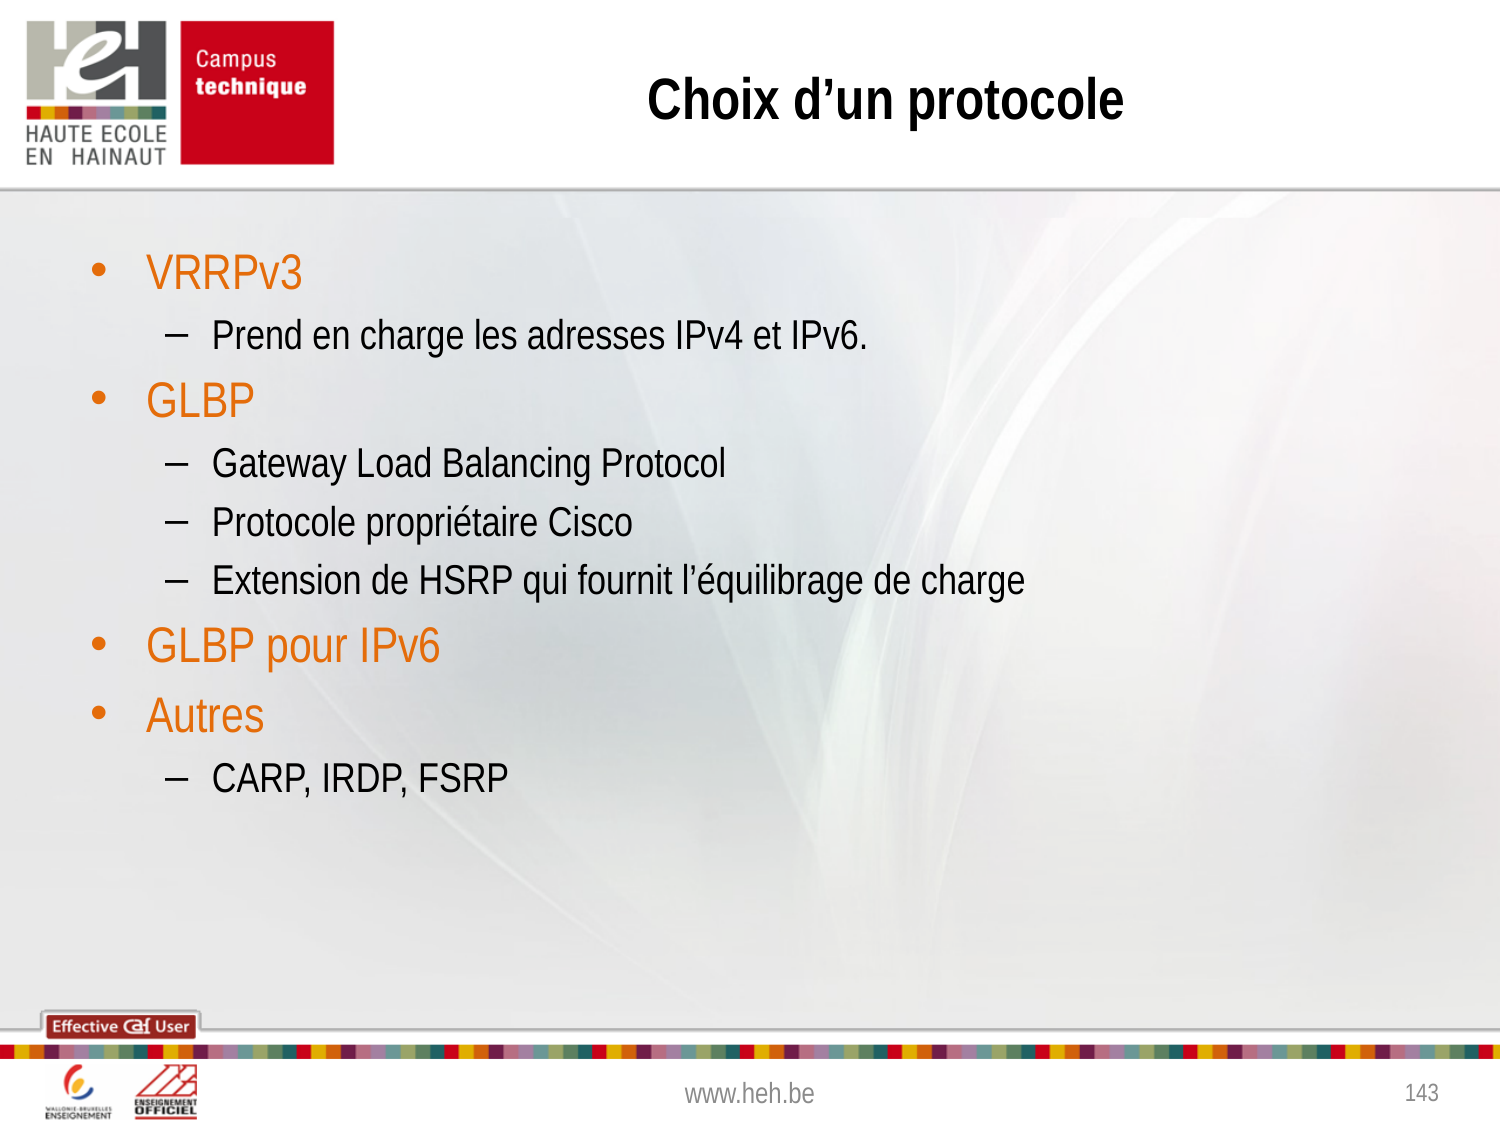

# Choix d’un protocole
VRRPv3
Prend en charge les adresses IPv4 et IPv6.
GLBP
Gateway Load Balancing Protocol
Protocole propriétaire Cisco
Extension de HSRP qui fournit l’équilibrage de charge
GLBP pour IPv6
Autres
CARP, IRDP, FSRP
www.heh.be
143